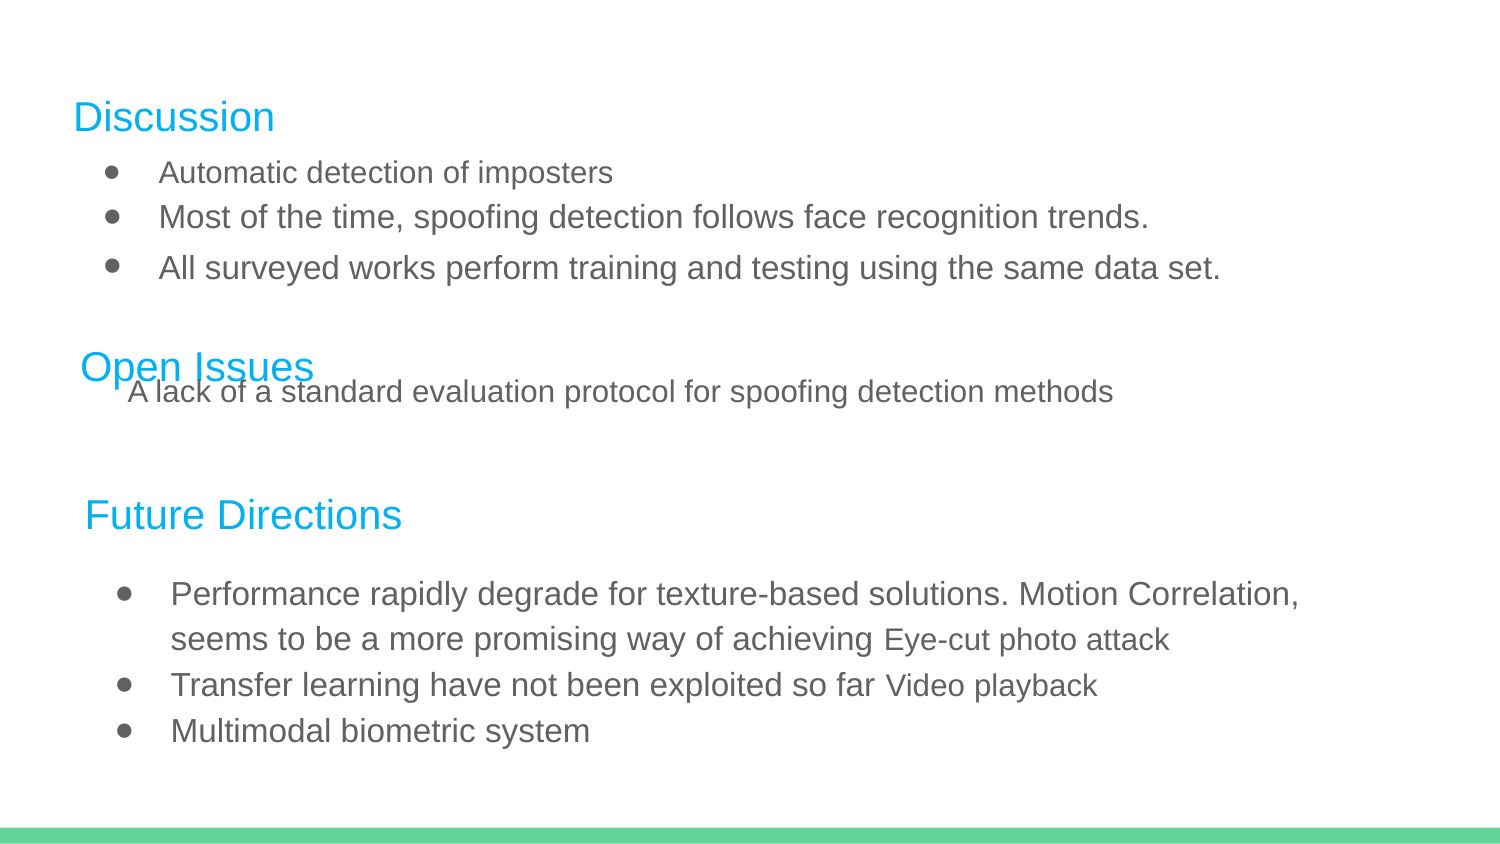

# Discussion
Automatic detection of imposters
Most of the time, spoofing detection follows face recognition trends.
All surveyed works perform training and testing using the same data set.
Open Issues
A lack of a standard evaluation protocol for spoofing detection methods
Future Directions
Performance rapidly degrade for texture-based solutions. Motion Correlation, seems to be a more promising way of achieving Eye-cut photo attack
Transfer learning have not been exploited so far Video playback
Multimodal biometric system